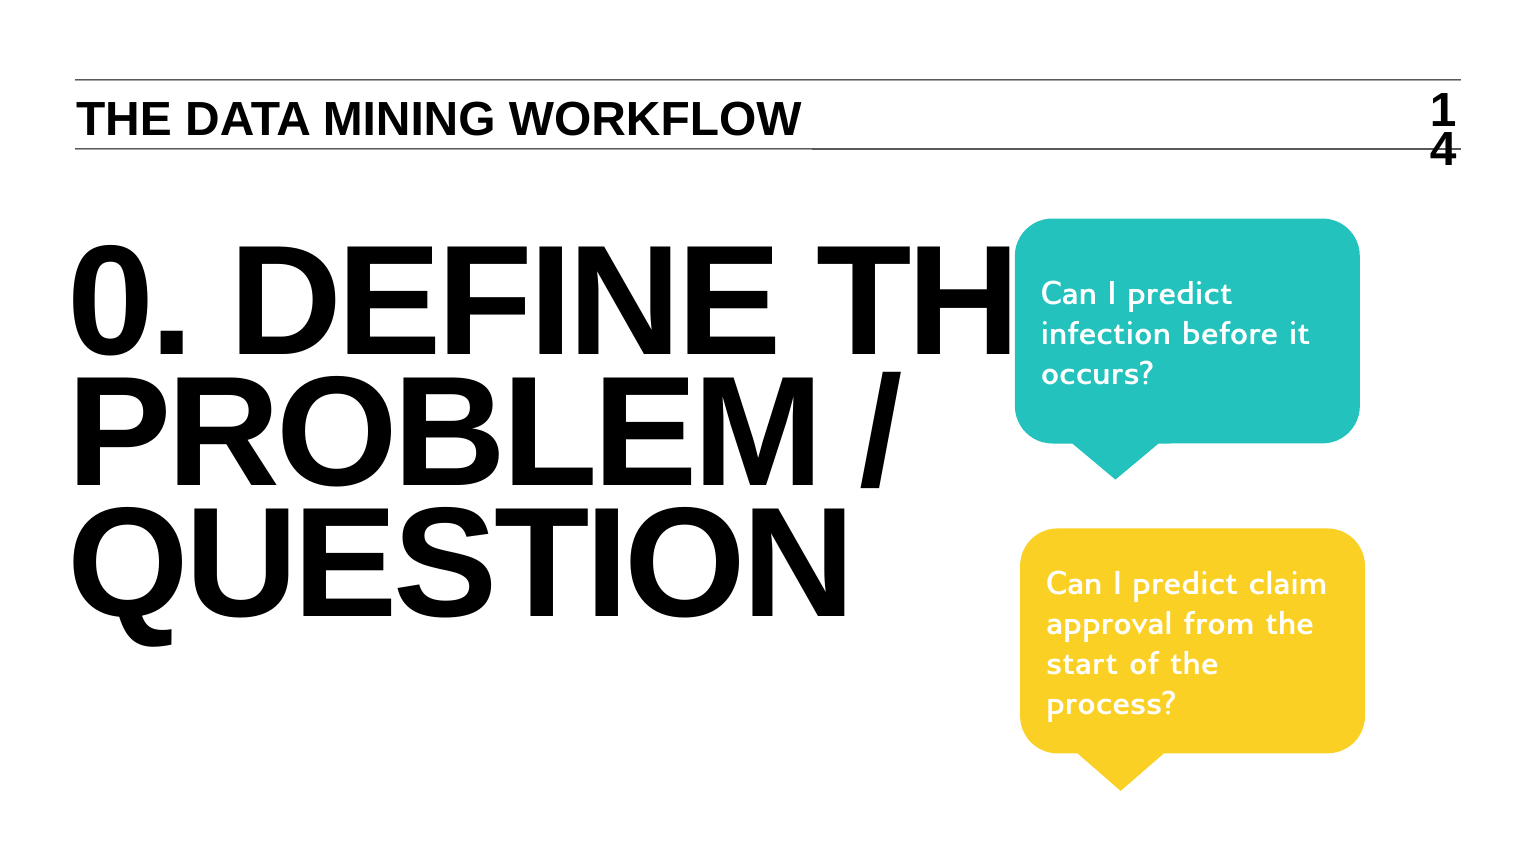

THE DATA MINING WORKFLOW
14
Can I predict infection before it occurs?
# 0. Define the Problem / Question
Can I predict claim approval from the start of the process?